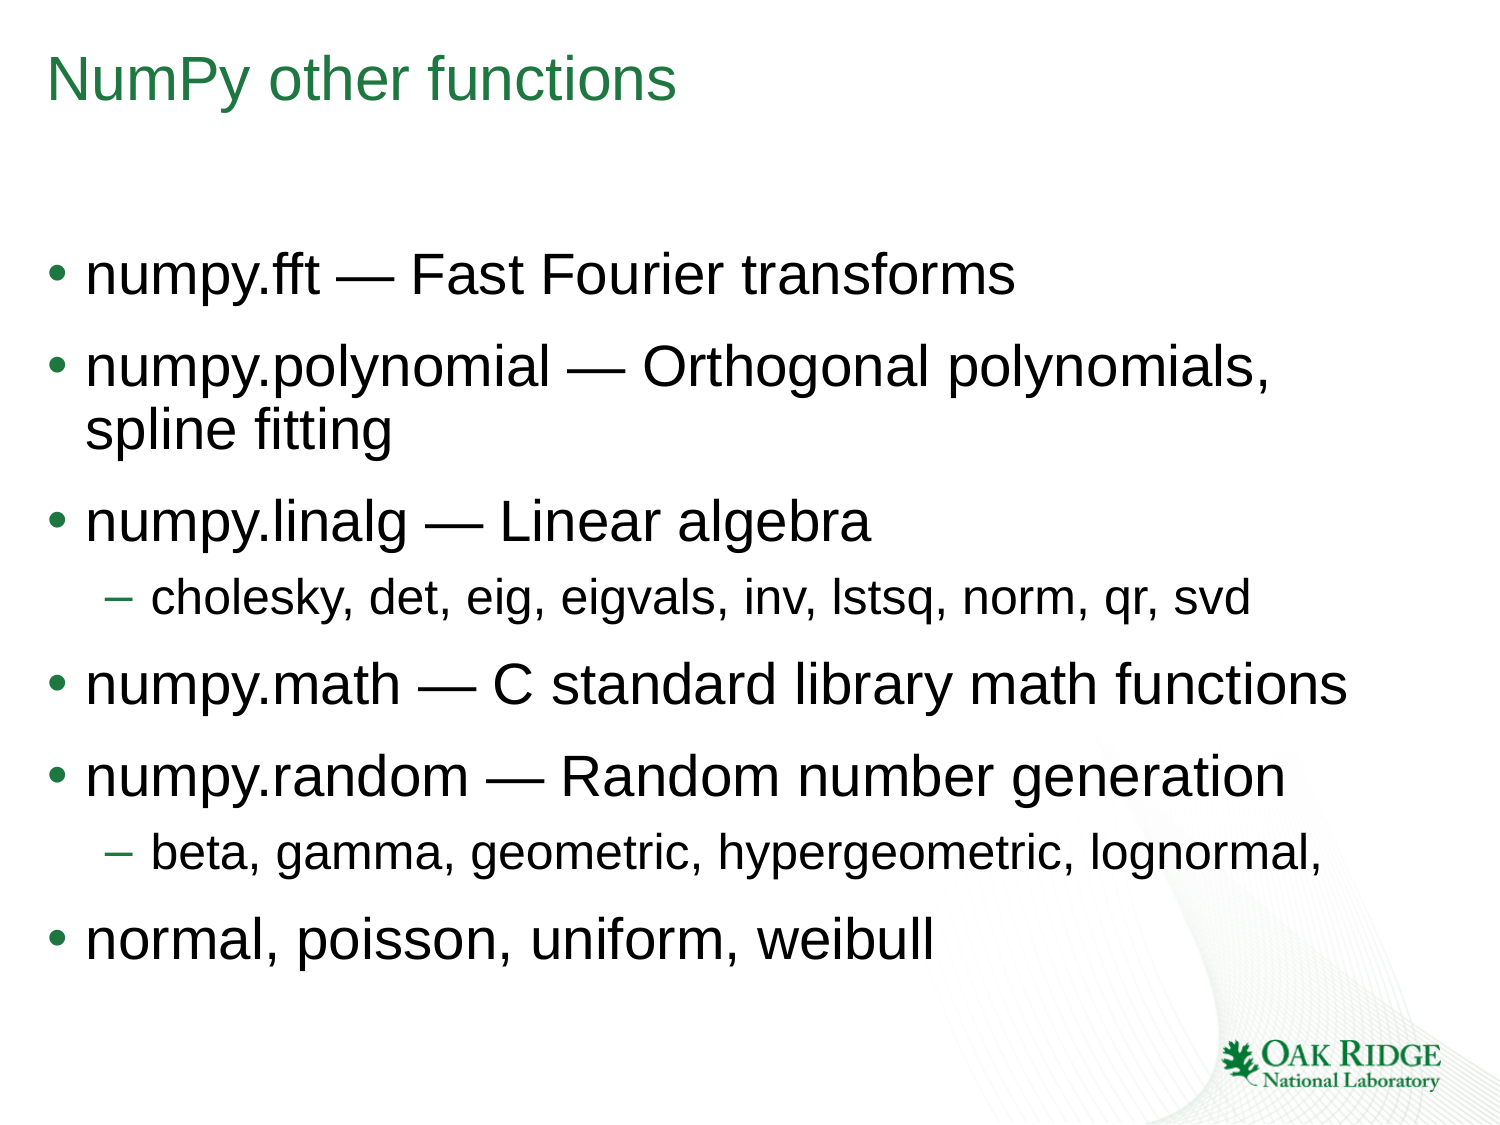

# NumPy other functions
numpy.fft — Fast Fourier transforms
numpy.polynomial — Orthogonal polynomials, spline fitting
numpy.linalg — Linear algebra
cholesky, det, eig, eigvals, inv, lstsq, norm, qr, svd
numpy.math — C standard library math functions
numpy.random — Random number generation
beta, gamma, geometric, hypergeometric, lognormal,
normal, poisson, uniform, weibull